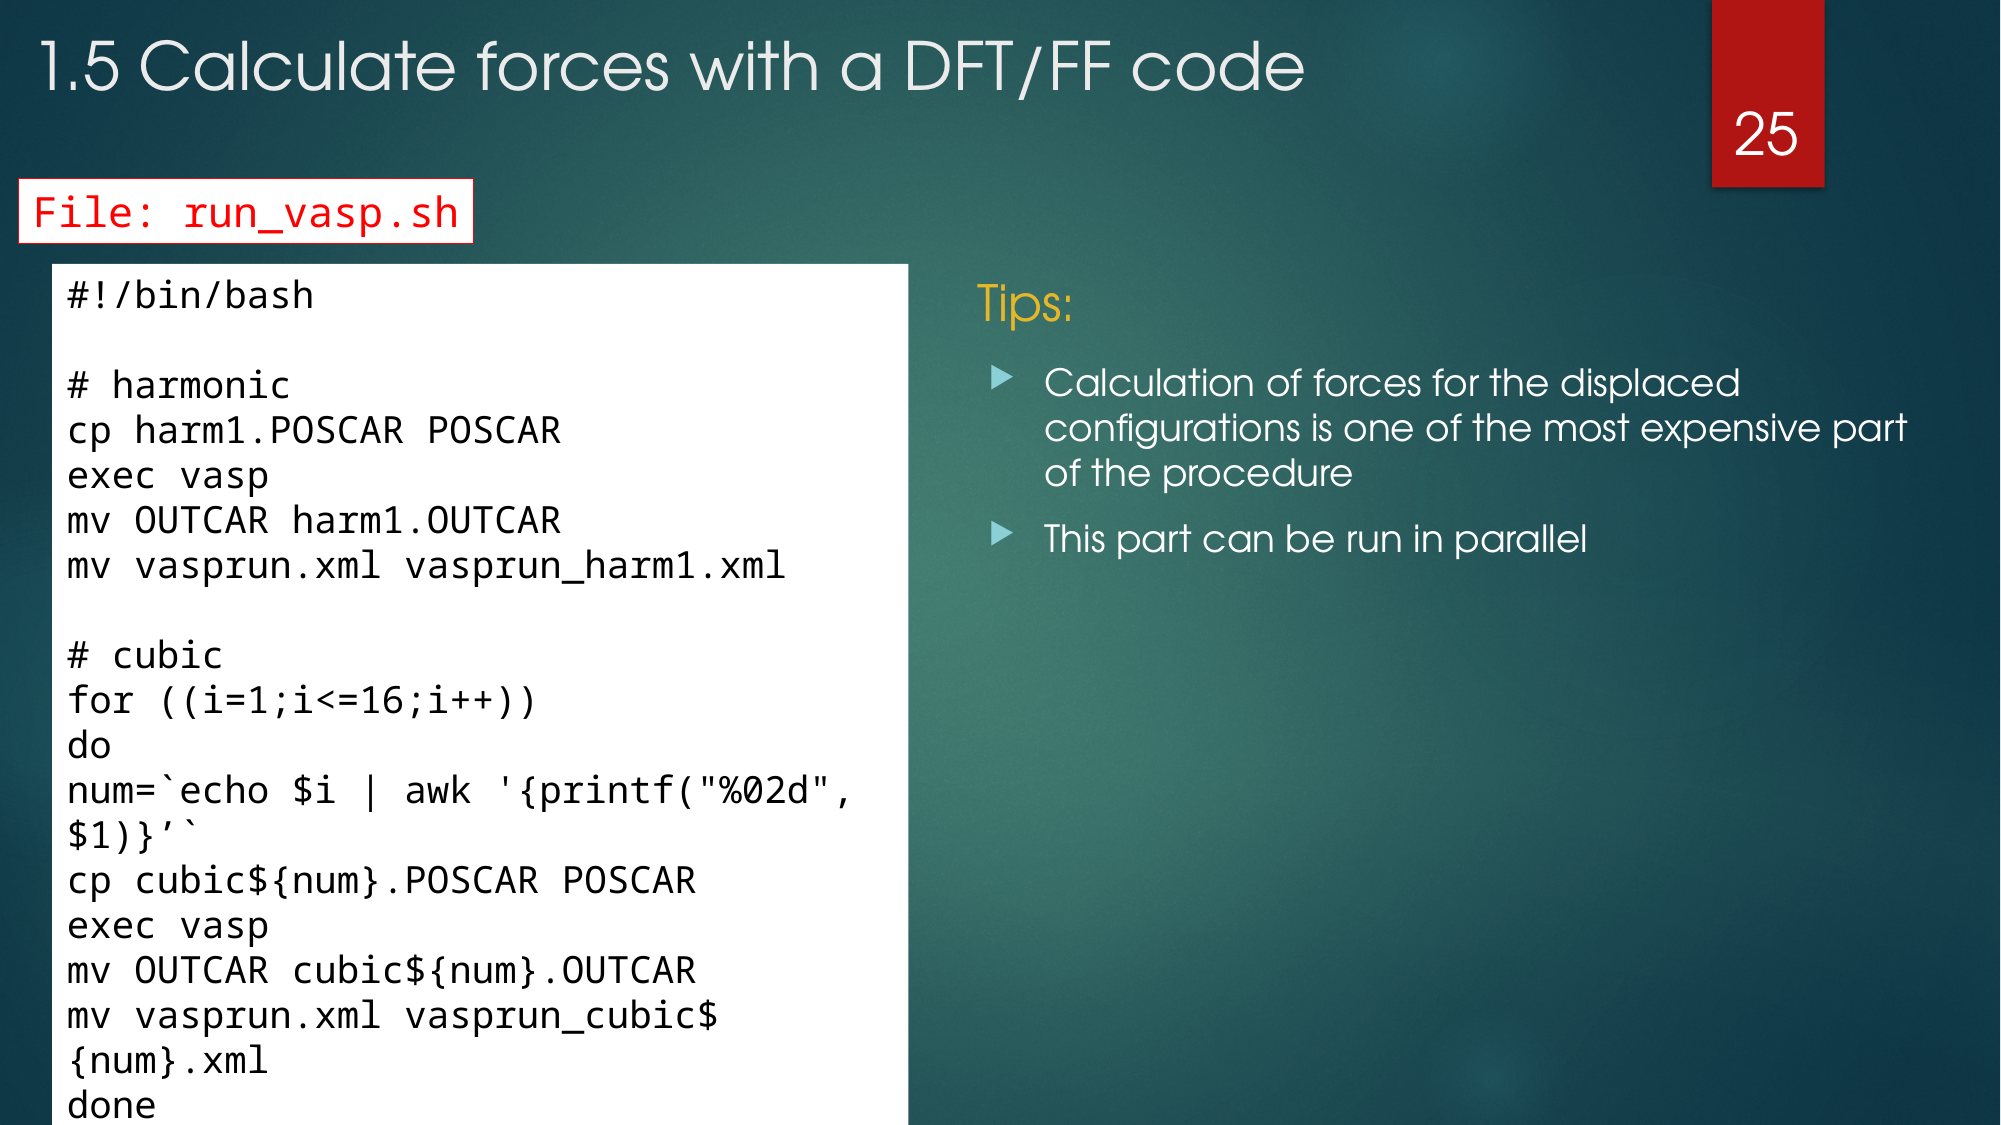

# 1.5 Calculate forces with a DFT/FF code
25
File: run_vasp.sh
#!/bin/bash

# harmonic
cp harm1.POSCAR POSCAR
exec vasp
mv OUTCAR harm1.OUTCAR
mv vasprun.xml vasprun_harm1.xml

# cubic
for ((i=1;i<=16;i++))
do
num=`echo $i | awk '{printf("%02d",$1)}’`
cp cubic${num}.POSCAR POSCAR
exec vasp
mv OUTCAR cubic${num}.OUTCAR
mv vasprun.xml vasprun_cubic${num}.xml
done

Tips:

Calculation of forces for the displaced configurations is one of the most expensive part of the procedure
This part can be run in parallel